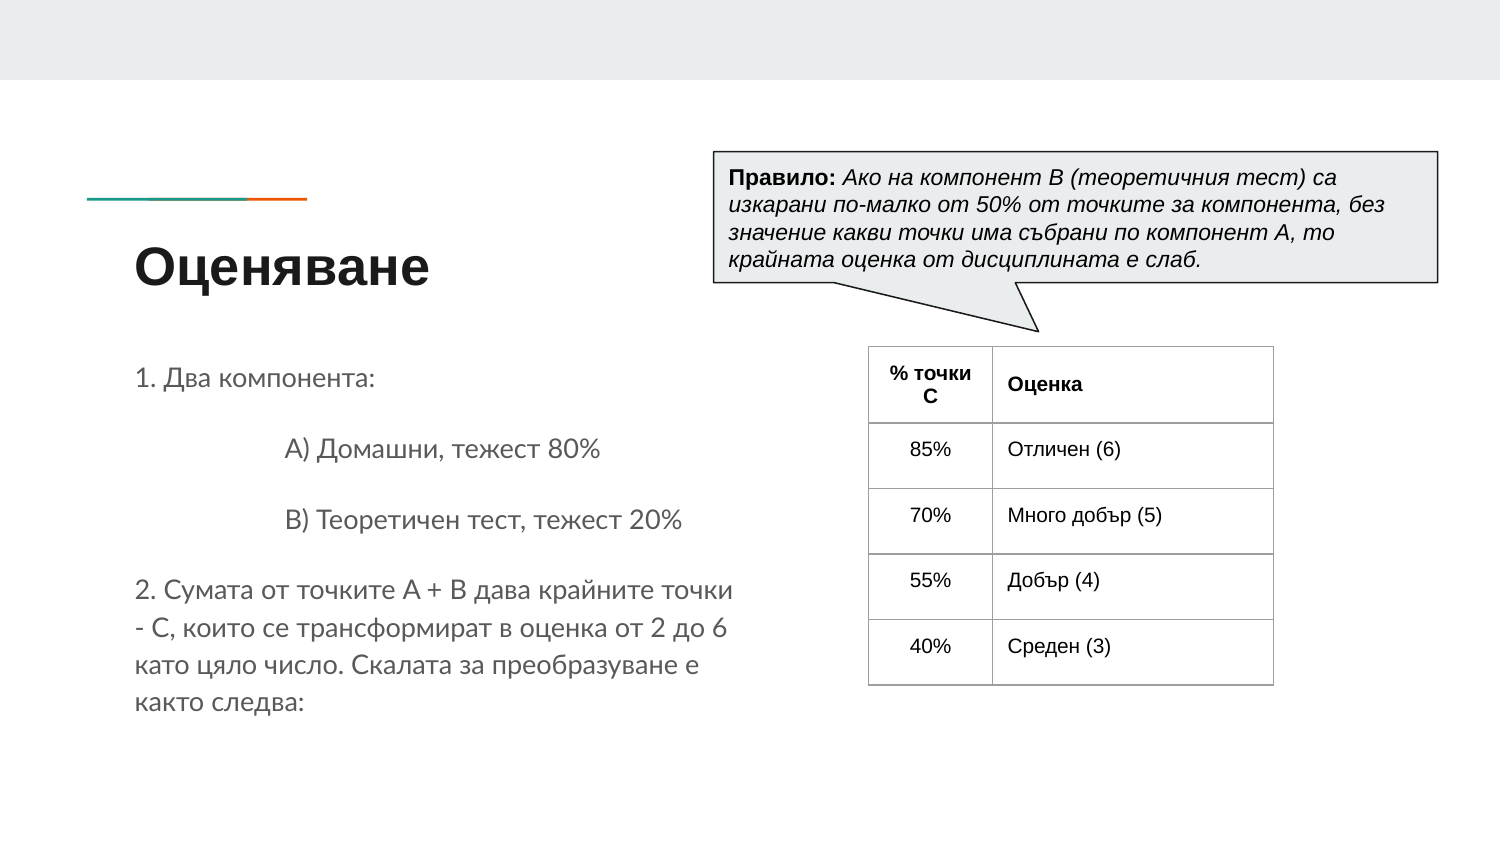

Правило: Ако на компонент B (теоретичния тест) са изкарани по-малко от 50% от точките за компонента, без значение какви точки има събрани по компонент A, то крайната оценка от дисциплината е слаб.
# Оценяване
1. Два компонента:
	A) Домашни, тежест 80%
	B) Теоретичен тест, тежест 20%
2. Сумата от точките A + B дава крайните точки - C, които се трансформират в оценка от 2 до 6 като цяло число. Скалата за преобразуване е както следва:
| % точки C | Оценка |
| --- | --- |
| 85% | Отличен (6) |
| 70% | Много добър (5) |
| 55% | Добър (4) |
| 40% | Среден (3) |